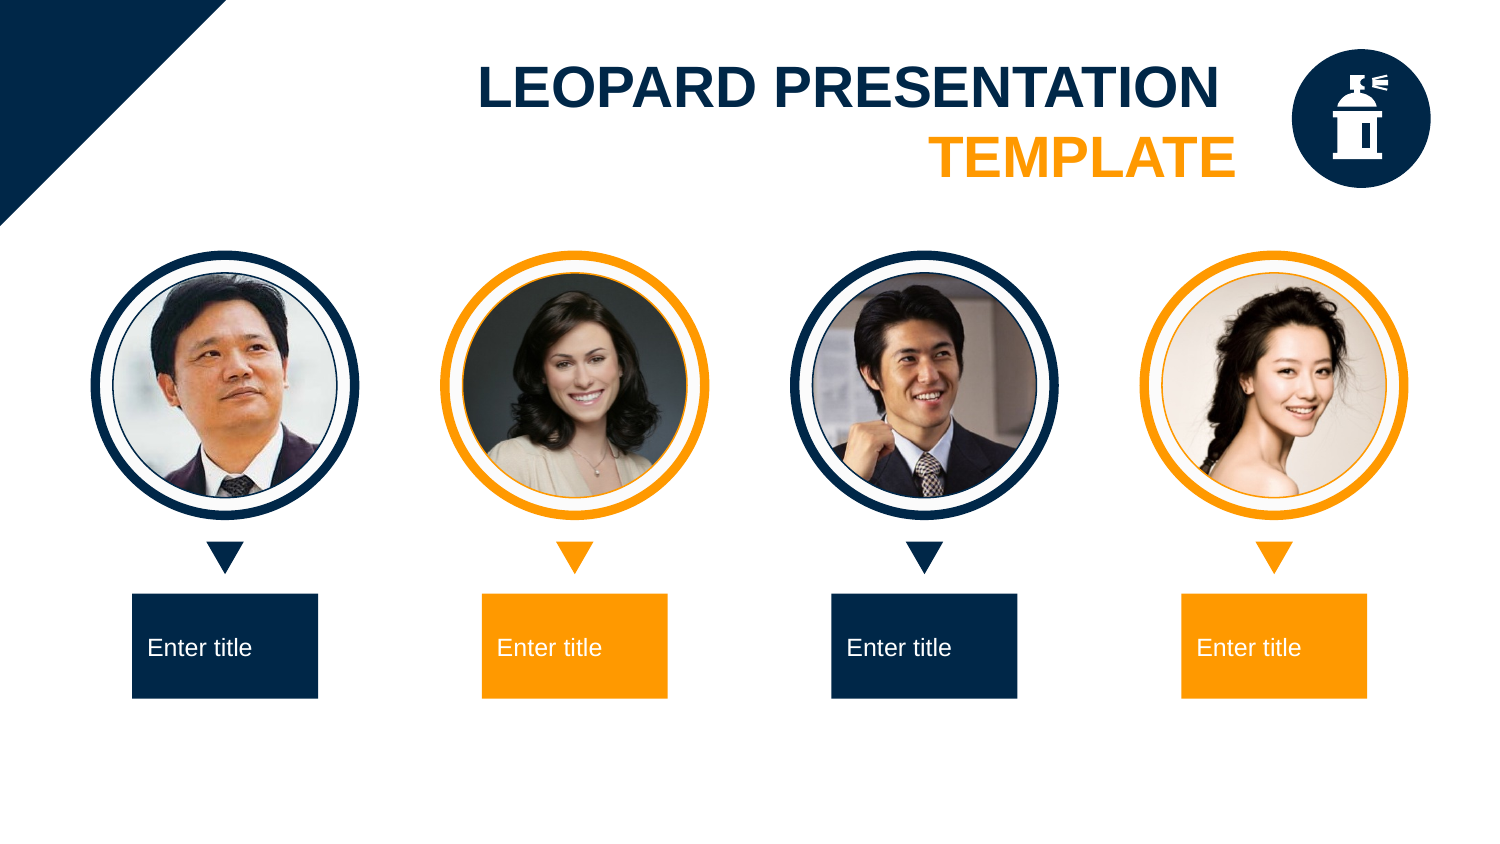

LEOPARD PRESENTATION  TEMPLATE

Enter title

Enter title

Enter title

Enter title